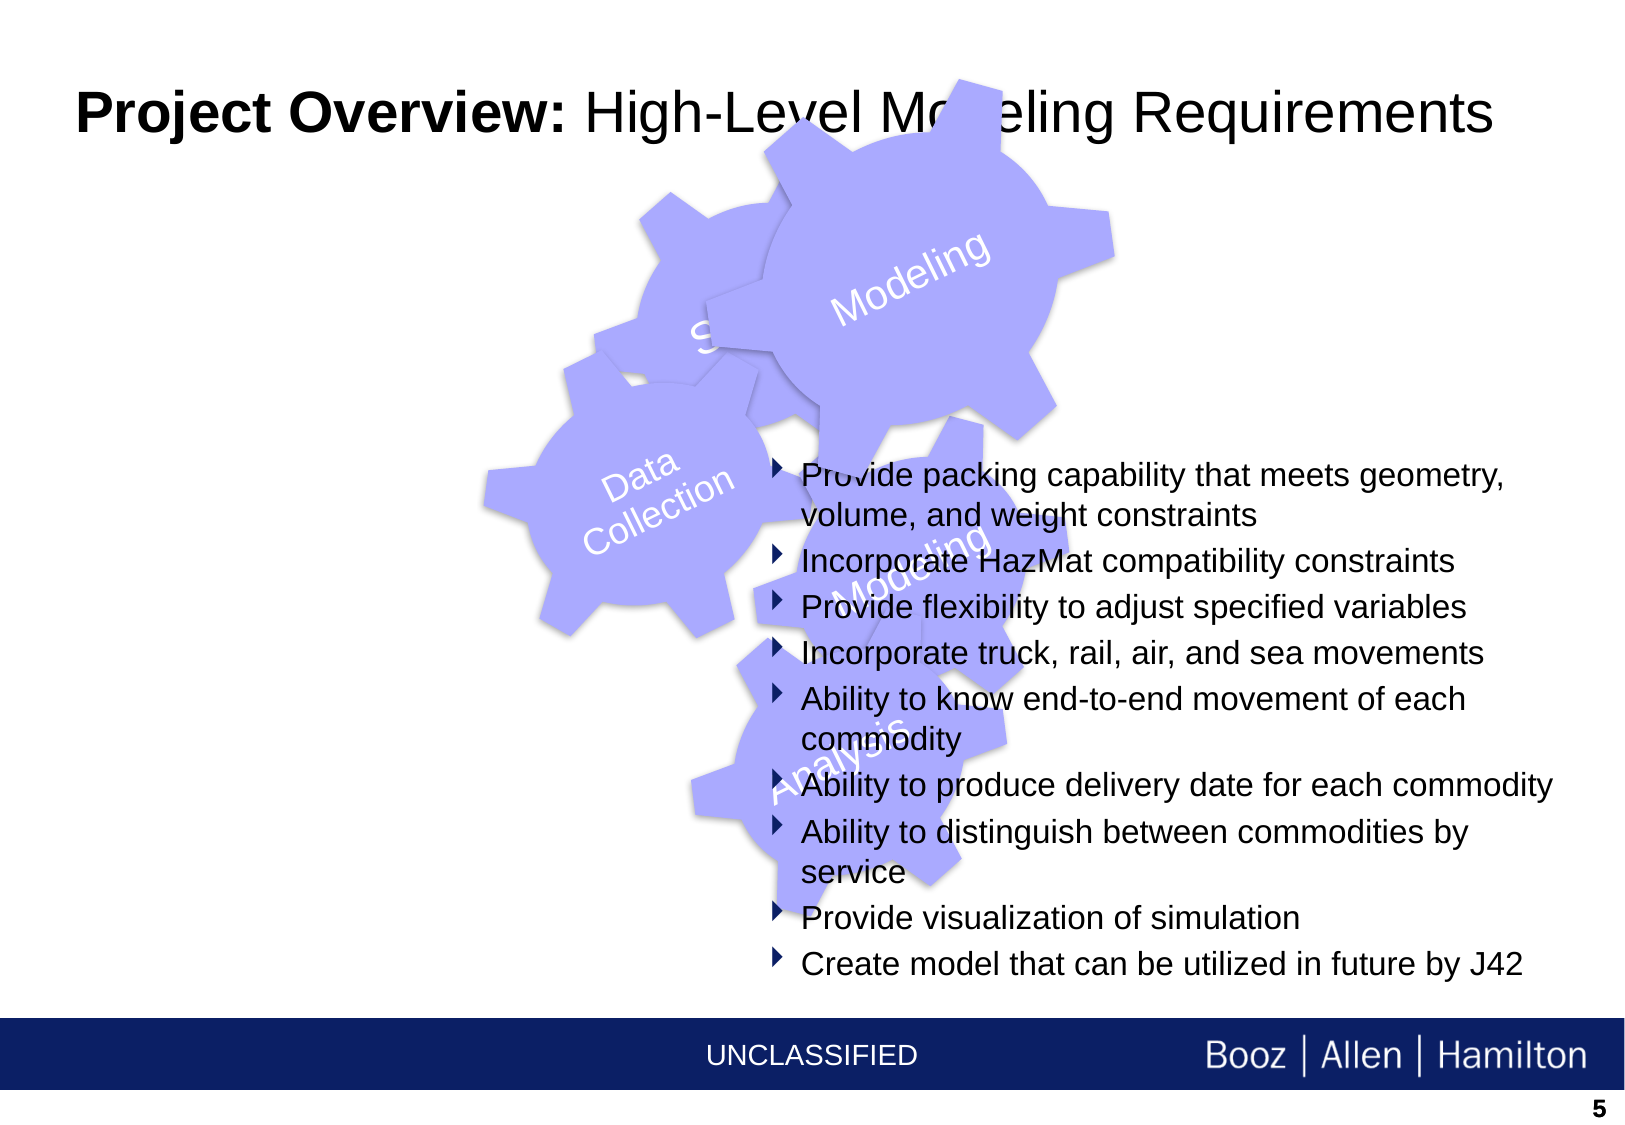

Project Overview: High-Level Modeling Requirements

Modeling

SME’s

Data Collection

Modeling

Analysis
Provide packing capability that meets geometry, volume, and weight constraints
Incorporate HazMat compatibility constraints
Provide flexibility to adjust specified variables
Incorporate truck, rail, air, and sea movements
Ability to know end-to-end movement of each commodity
Ability to produce delivery date for each commodity
Ability to distinguish between commodities by service
Provide visualization of simulation
Create model that can be utilized in future by J42